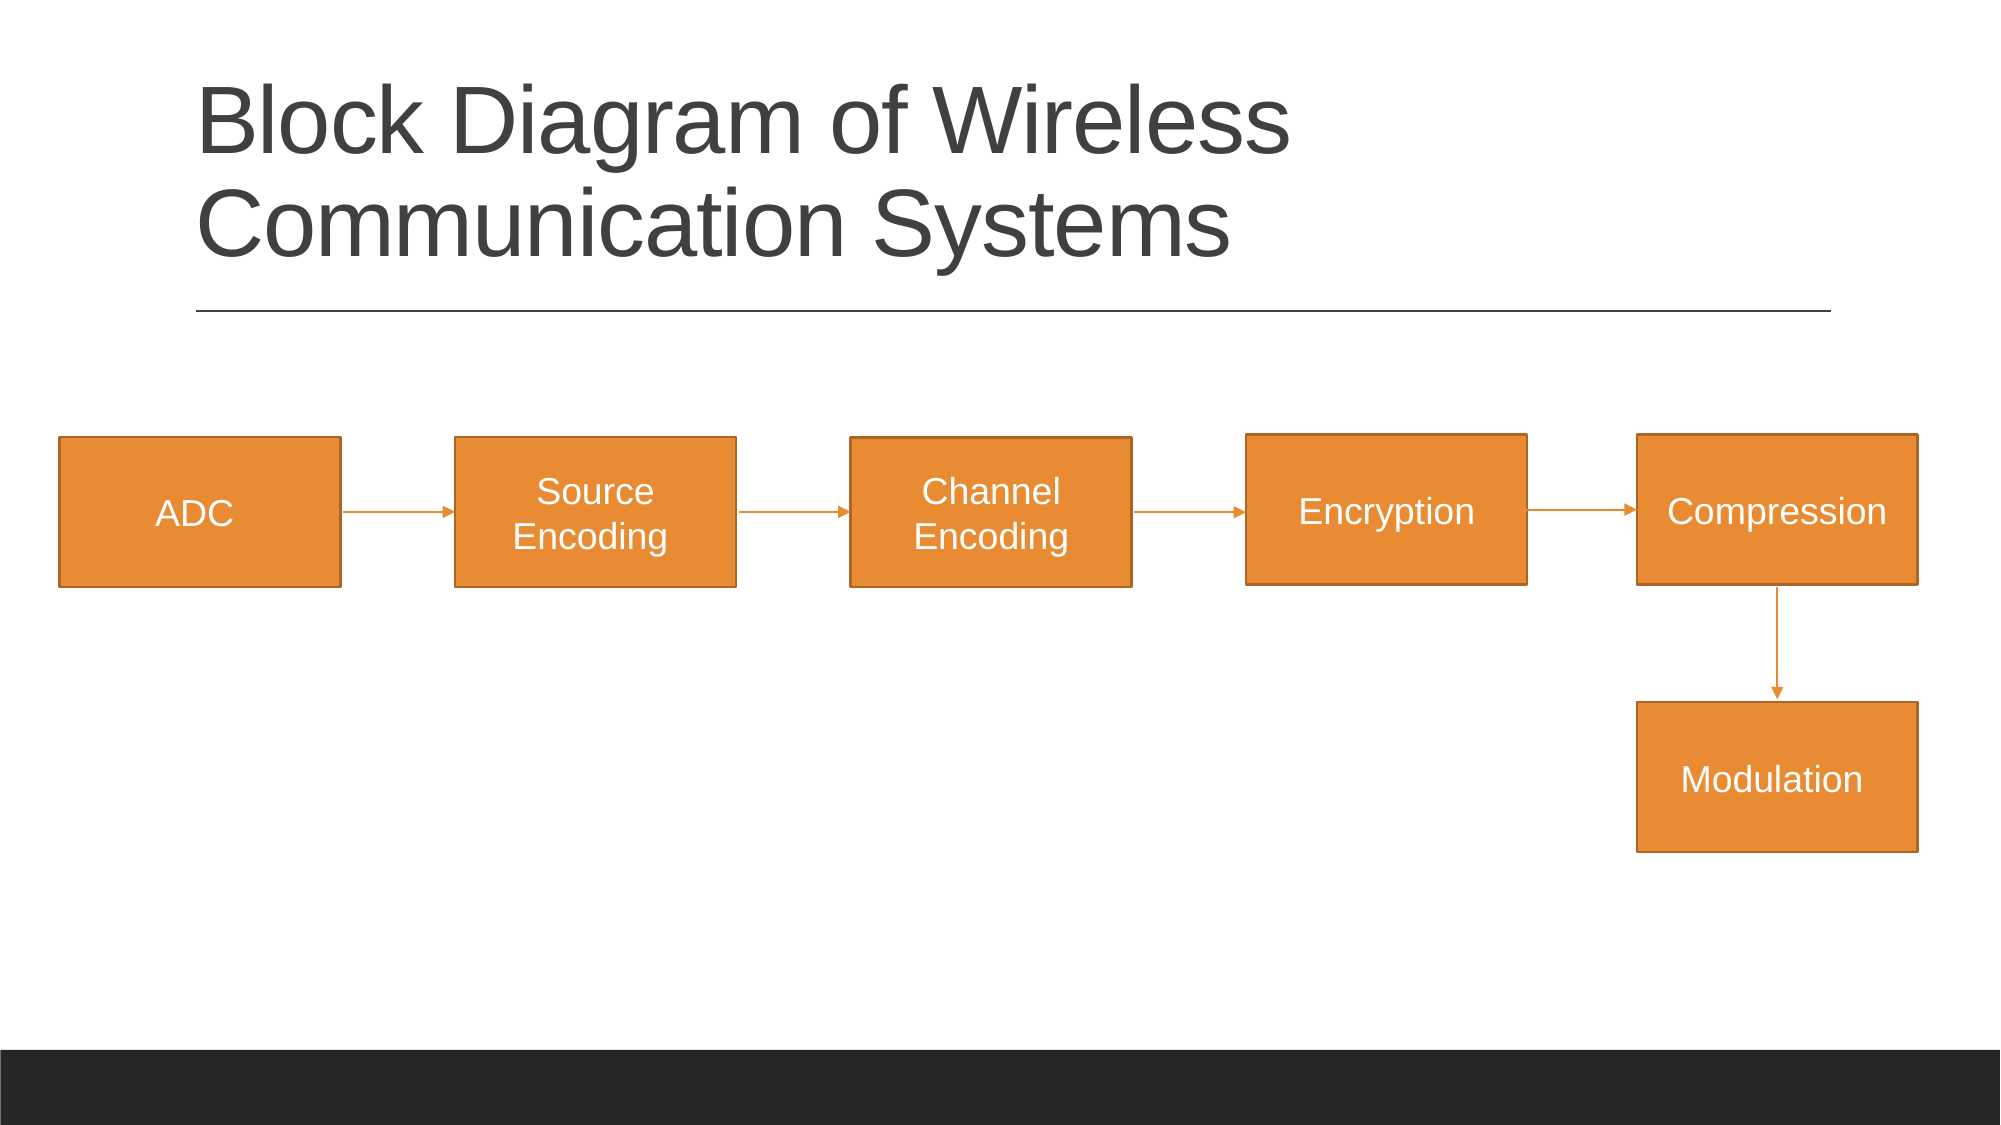

# Block Diagram of Wireless Communication Systems
Encryption
Compression
ADC
Source Encoding
Channel Encoding
Modulation